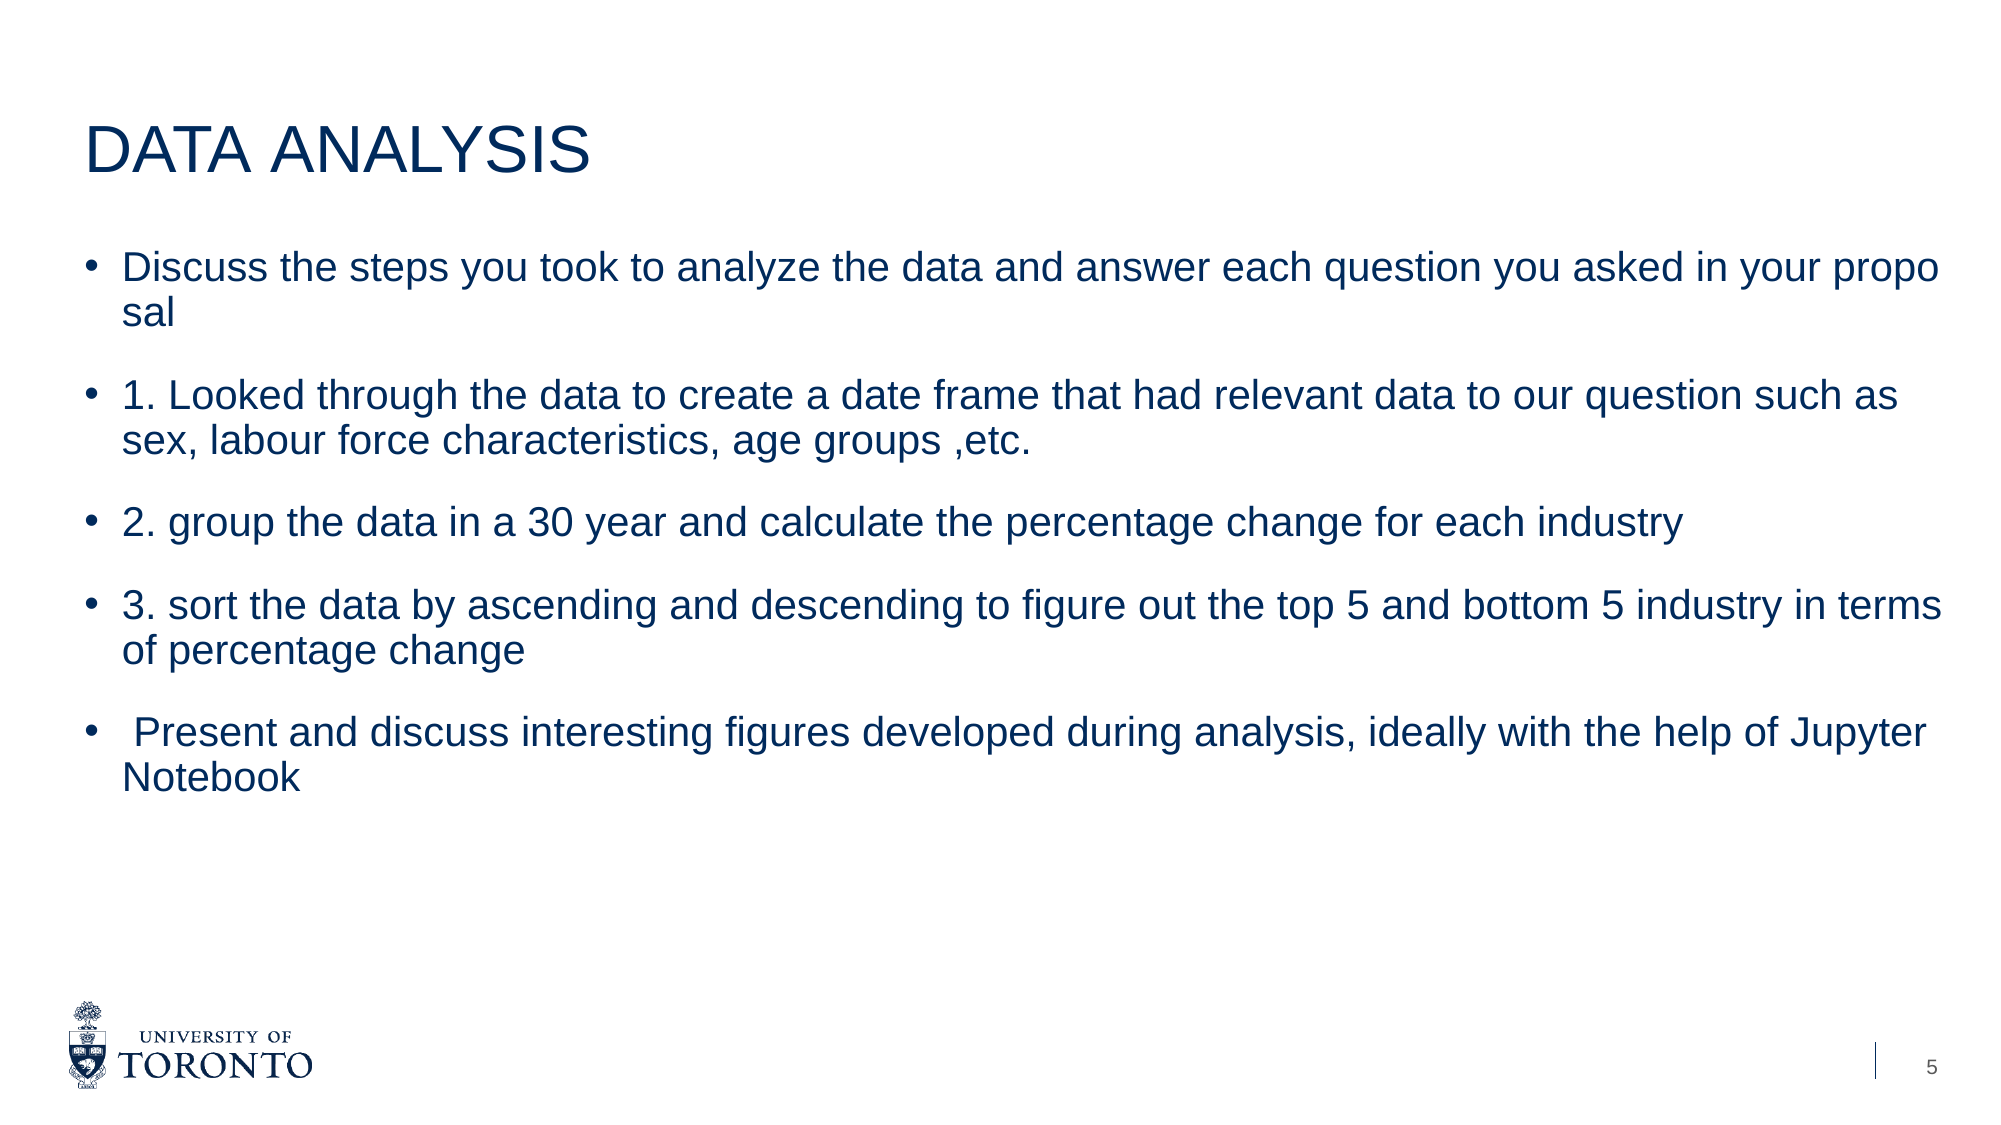

# Data Analysis
Discuss the steps you took to analyze the data and answer each question you asked in your proposal
1. Looked through the data to create a date frame that had relevant data to our question such as sex, labour force characteristics, age groups ,etc.
2. group the data in a 30 year and calculate the percentage change for each industry
3. sort the data by ascending and descending to figure out the top 5 and bottom 5 industry in terms of percentage change
 Present and discuss interesting figures developed during analysis, ideally with the help of Jupyter Notebook
5